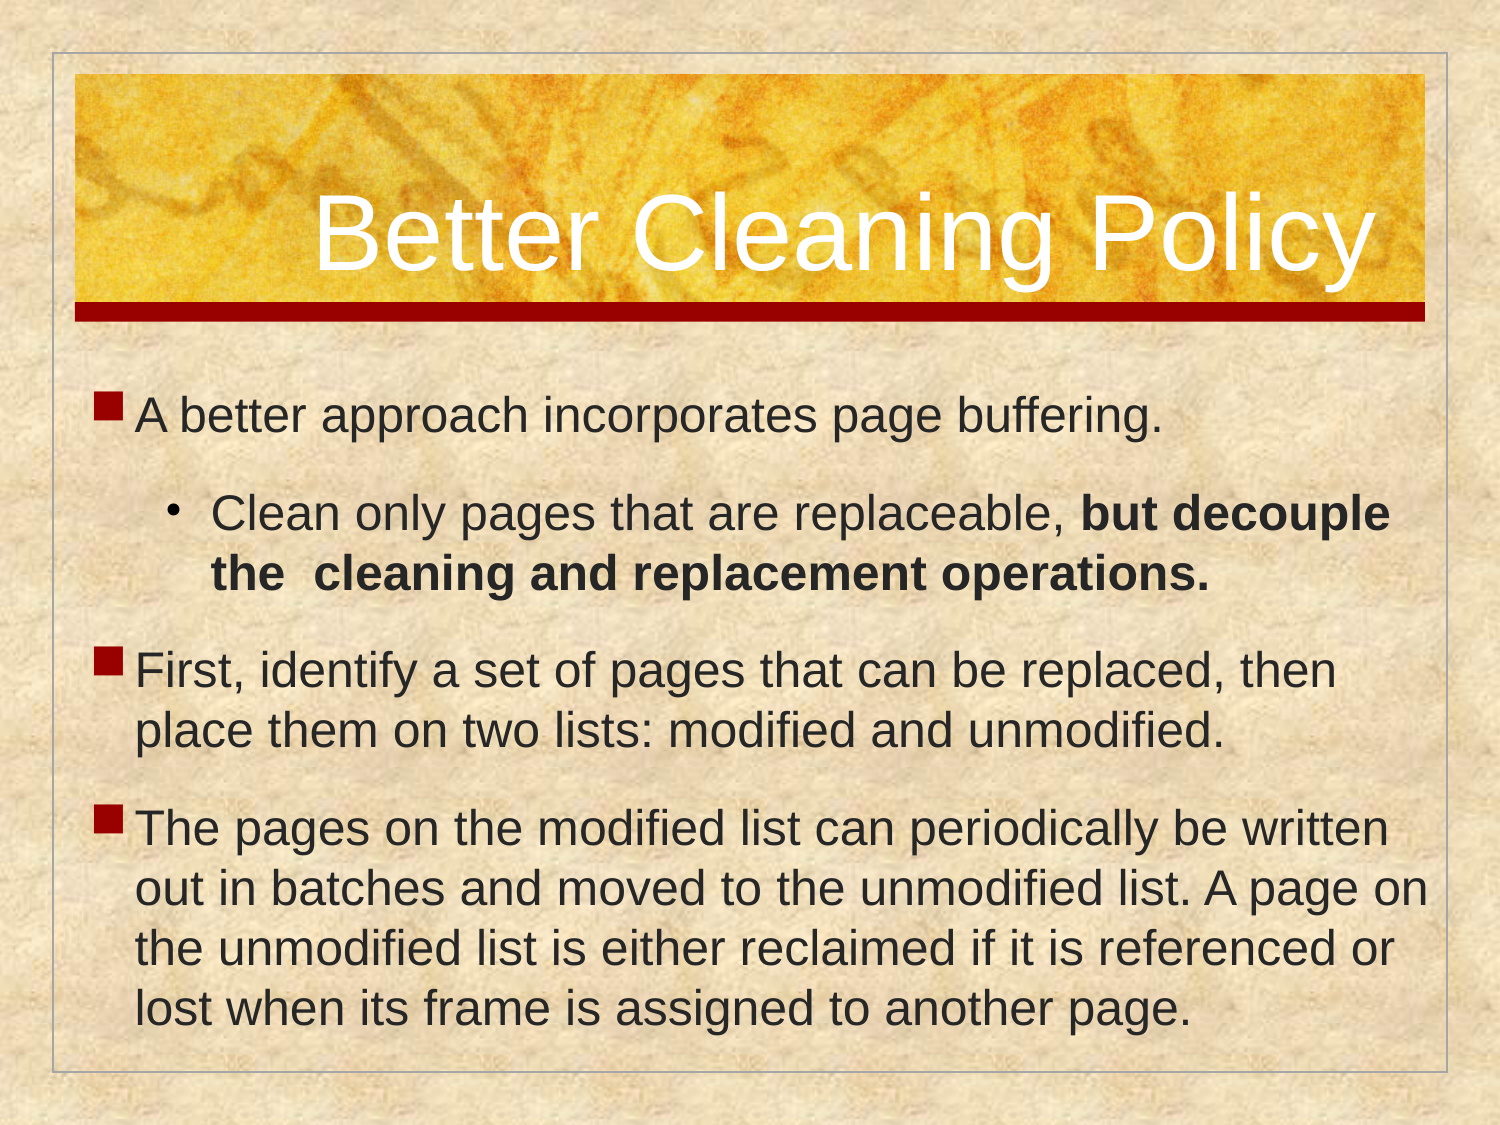

Better Cleaning Policy
A better approach incorporates page buffering.
Clean only pages that are replaceable, but decouple the  cleaning and replacement operations.
First, identify a set of pages that can be replaced, then place them on two lists: modified and unmodified.
The pages on the modified list can periodically be written out in batches and moved to the unmodified list. A page on the unmodified list is either reclaimed if it is referenced or lost when its frame is assigned to another page.